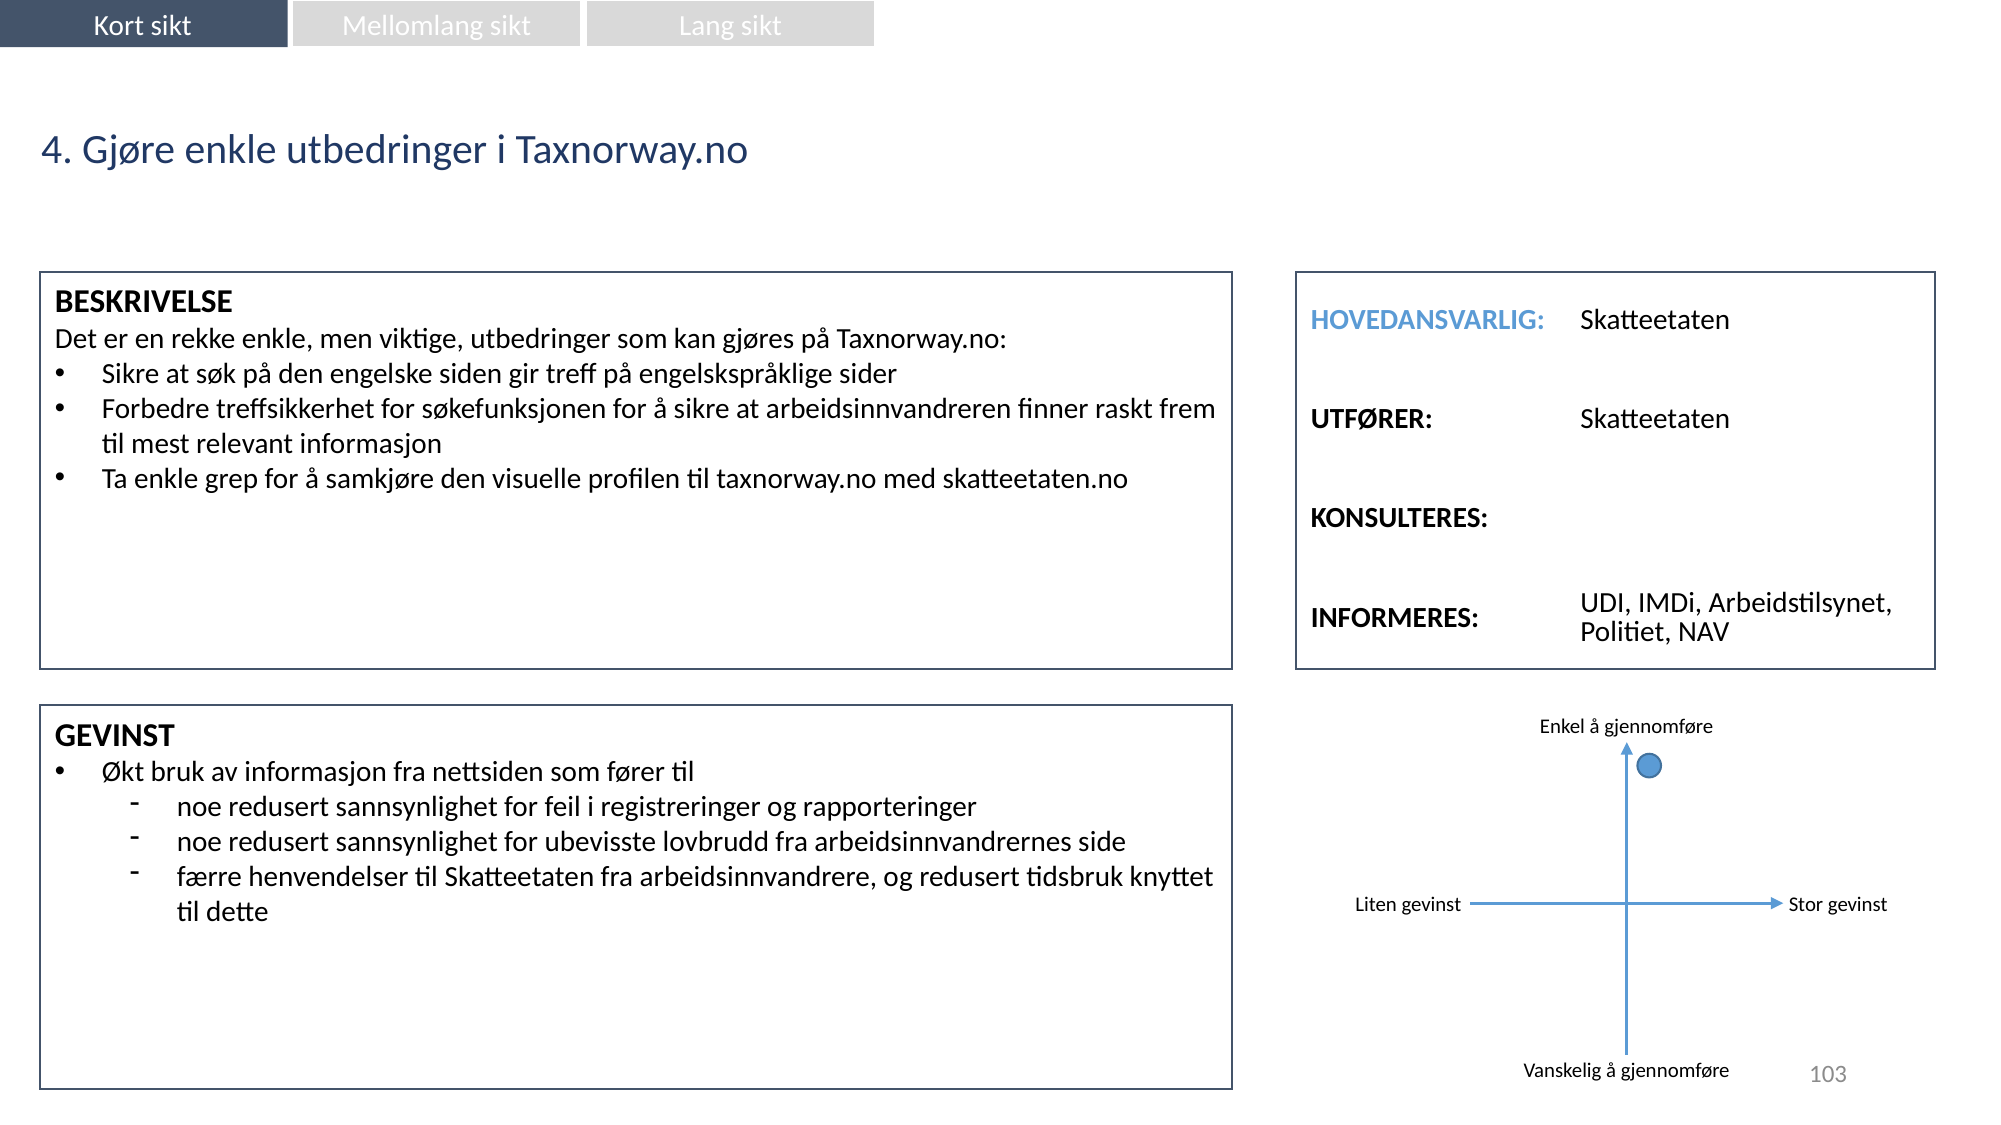

Kort sikt
Mellomlang sikt
Lang sikt
4. Gjøre enkle utbedringer i Taxnorway.no
| HOVEDANSVARLIG: | Skatteetaten |
| --- | --- |
| UTFØRER: | Skatteetaten |
| KONSULTERES: |  |
| INFORMERES: | UDI, IMDi, Arbeidstilsynet, Politiet, NAV |
BESKRIVELSE
Det er en rekke enkle, men viktige, utbedringer som kan gjøres på Taxnorway.no:
Sikre at søk på den engelske siden gir treff på engelskspråklige sider
Forbedre treffsikkerhet for søkefunksjonen for å sikre at arbeidsinnvandreren finner raskt frem til mest relevant informasjon
Ta enkle grep for å samkjøre den visuelle profilen til taxnorway.no med skatteetaten.no

Enkel å gjennomføre
GEVINST
Økt bruk av informasjon fra nettsiden som fører til
noe redusert sannsynlighet for feil i registreringer og rapporteringer
noe redusert sannsynlighet for ubevisste lovbrudd fra arbeidsinnvandrernes side
færre henvendelser til Skatteetaten fra arbeidsinnvandrere, og redusert tidsbruk knyttet til dette

Liten gevinst
Stor gevinst
103
Vanskelig å gjennomføre